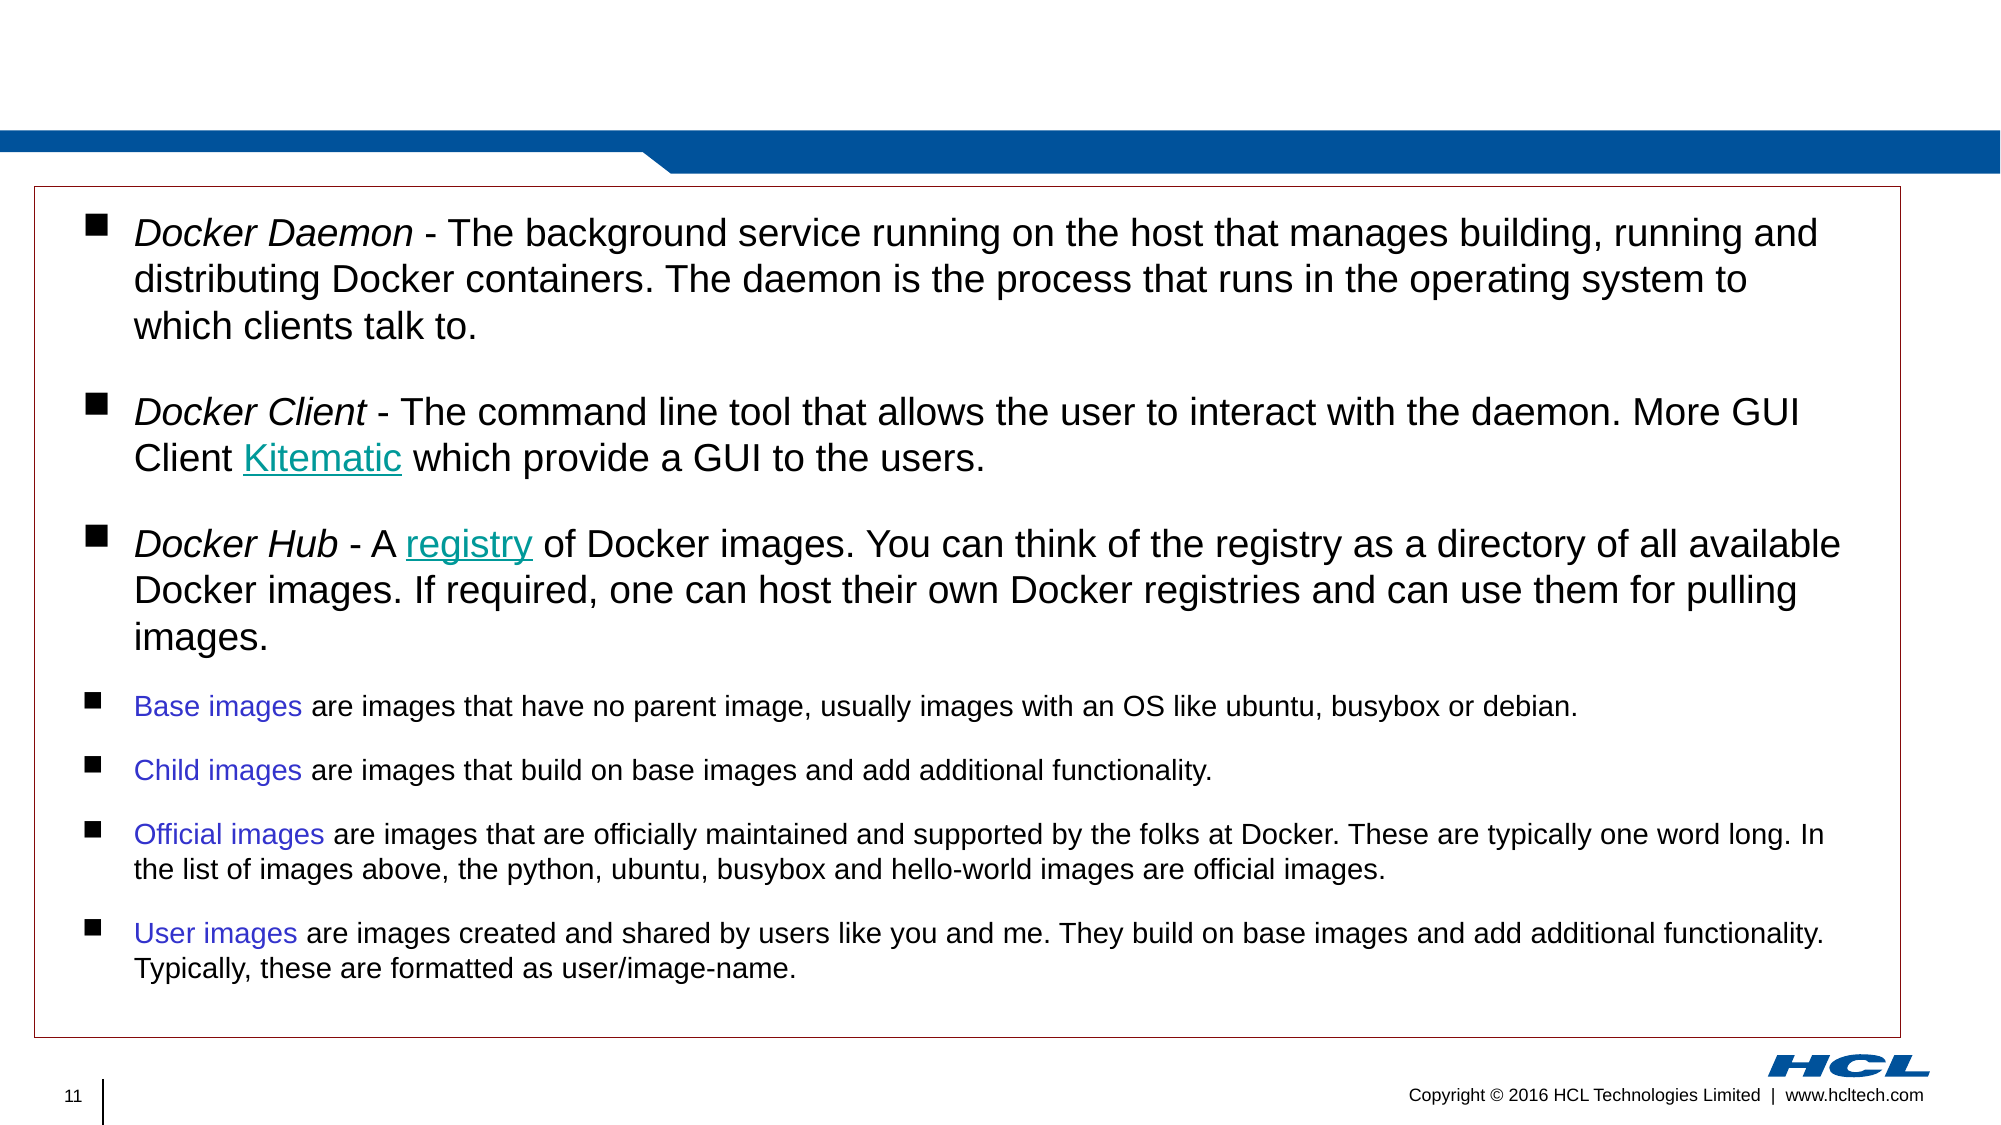

#

Docker Daemon - The background service running on the host that manages building, running and distributing Docker containers. The daemon is the process that runs in the operating system to which clients talk to.
Docker Client - The command line tool that allows the user to interact with the daemon. More GUI Client Kitematic which provide a GUI to the users.
Docker Hub - A registry of Docker images. You can think of the registry as a directory of all available Docker images. If required, one can host their own Docker registries and can use them for pulling images.
Base images are images that have no parent image, usually images with an OS like ubuntu, busybox or debian.
Child images are images that build on base images and add additional functionality.
Official images are images that are officially maintained and supported by the folks at Docker. These are typically one word long. In the list of images above, the python, ubuntu, busybox and hello-world images are official images.
User images are images created and shared by users like you and me. They build on base images and add additional functionality. Typically, these are formatted as user/image-name.